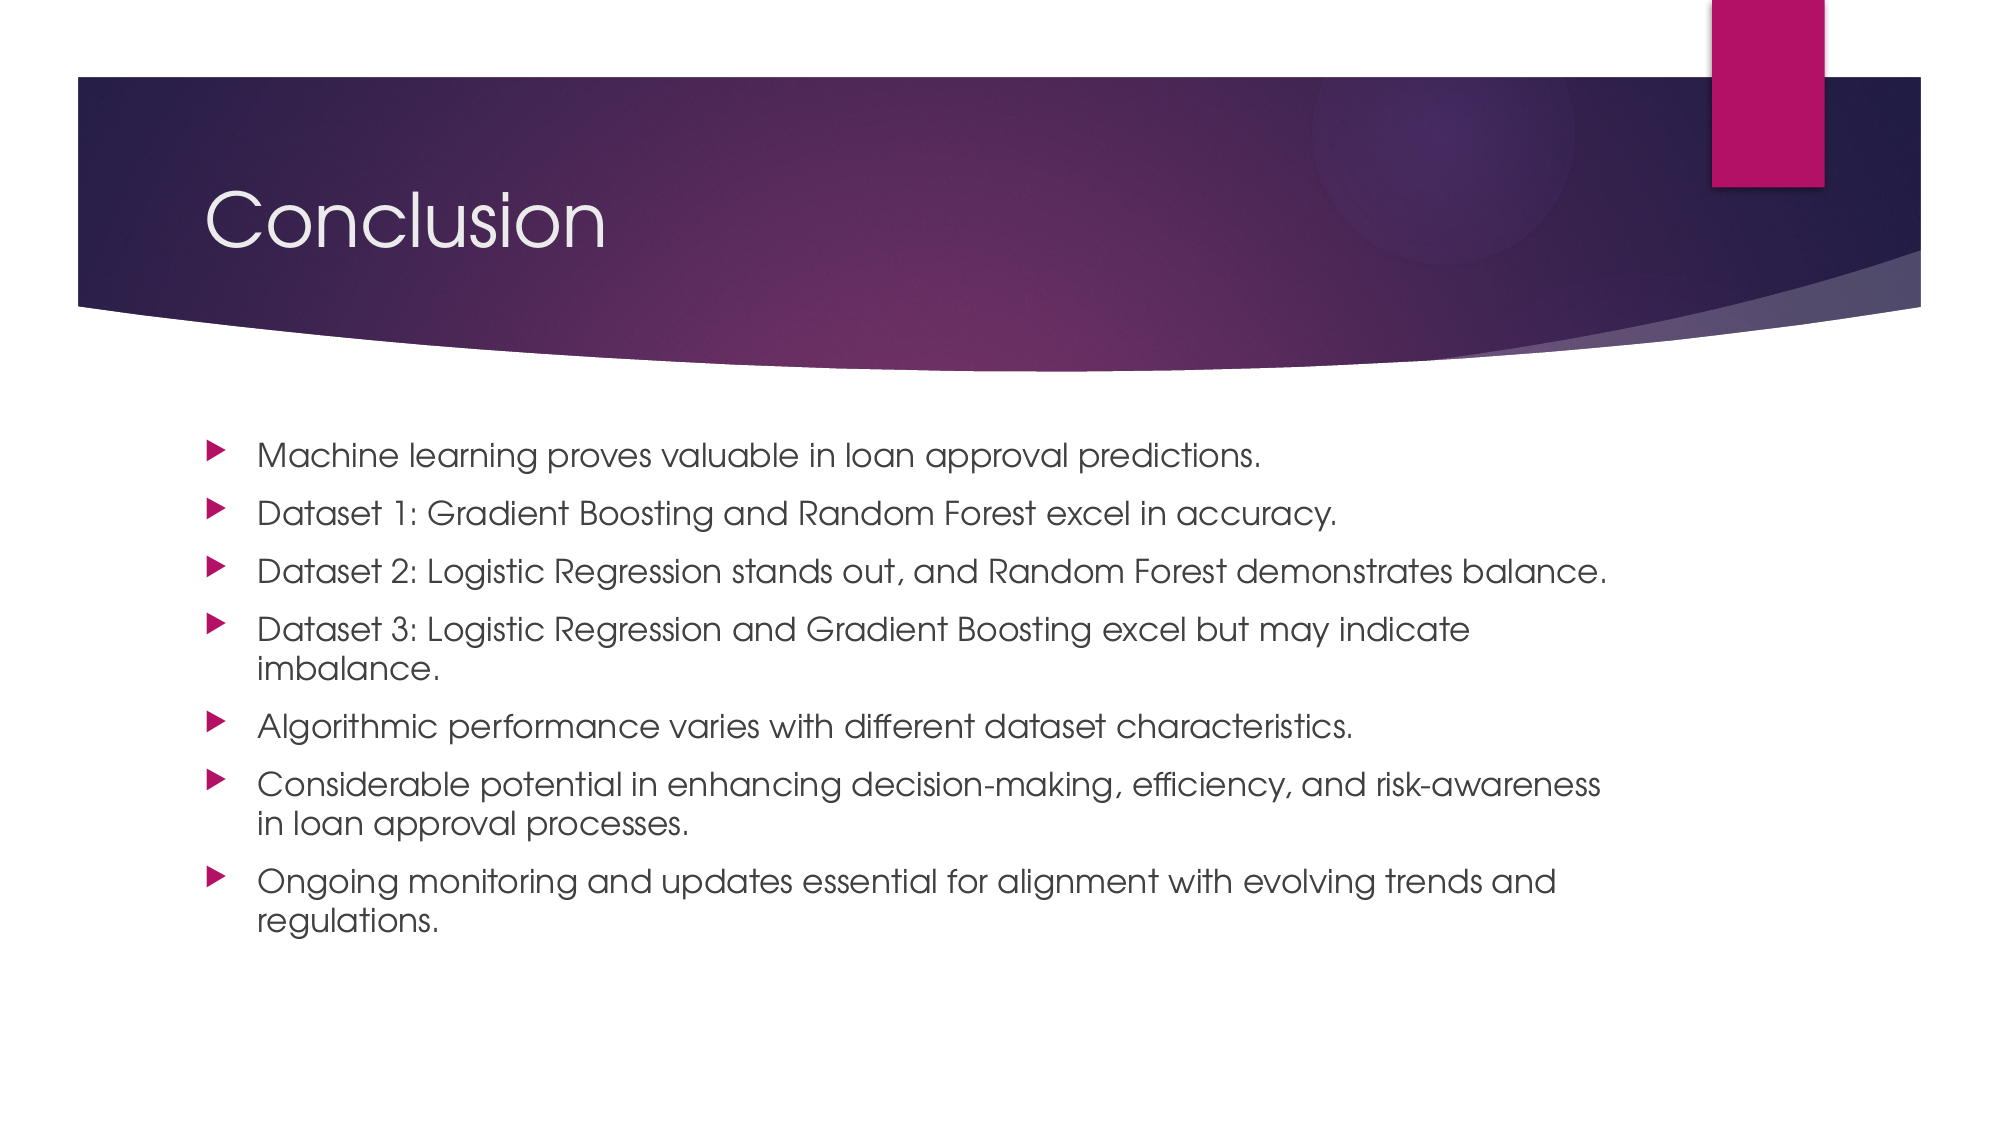

# Conclusion
Machine learning proves valuable in loan approval predictions.
Dataset 1: Gradient Boosting and Random Forest excel in accuracy.
Dataset 2: Logistic Regression stands out, and Random Forest demonstrates balance.
Dataset 3: Logistic Regression and Gradient Boosting excel but may indicate imbalance.
Algorithmic performance varies with different dataset characteristics.
Considerable potential in enhancing decision-making, efficiency, and risk-awareness in loan approval processes.
Ongoing monitoring and updates essential for alignment with evolving trends and regulations.